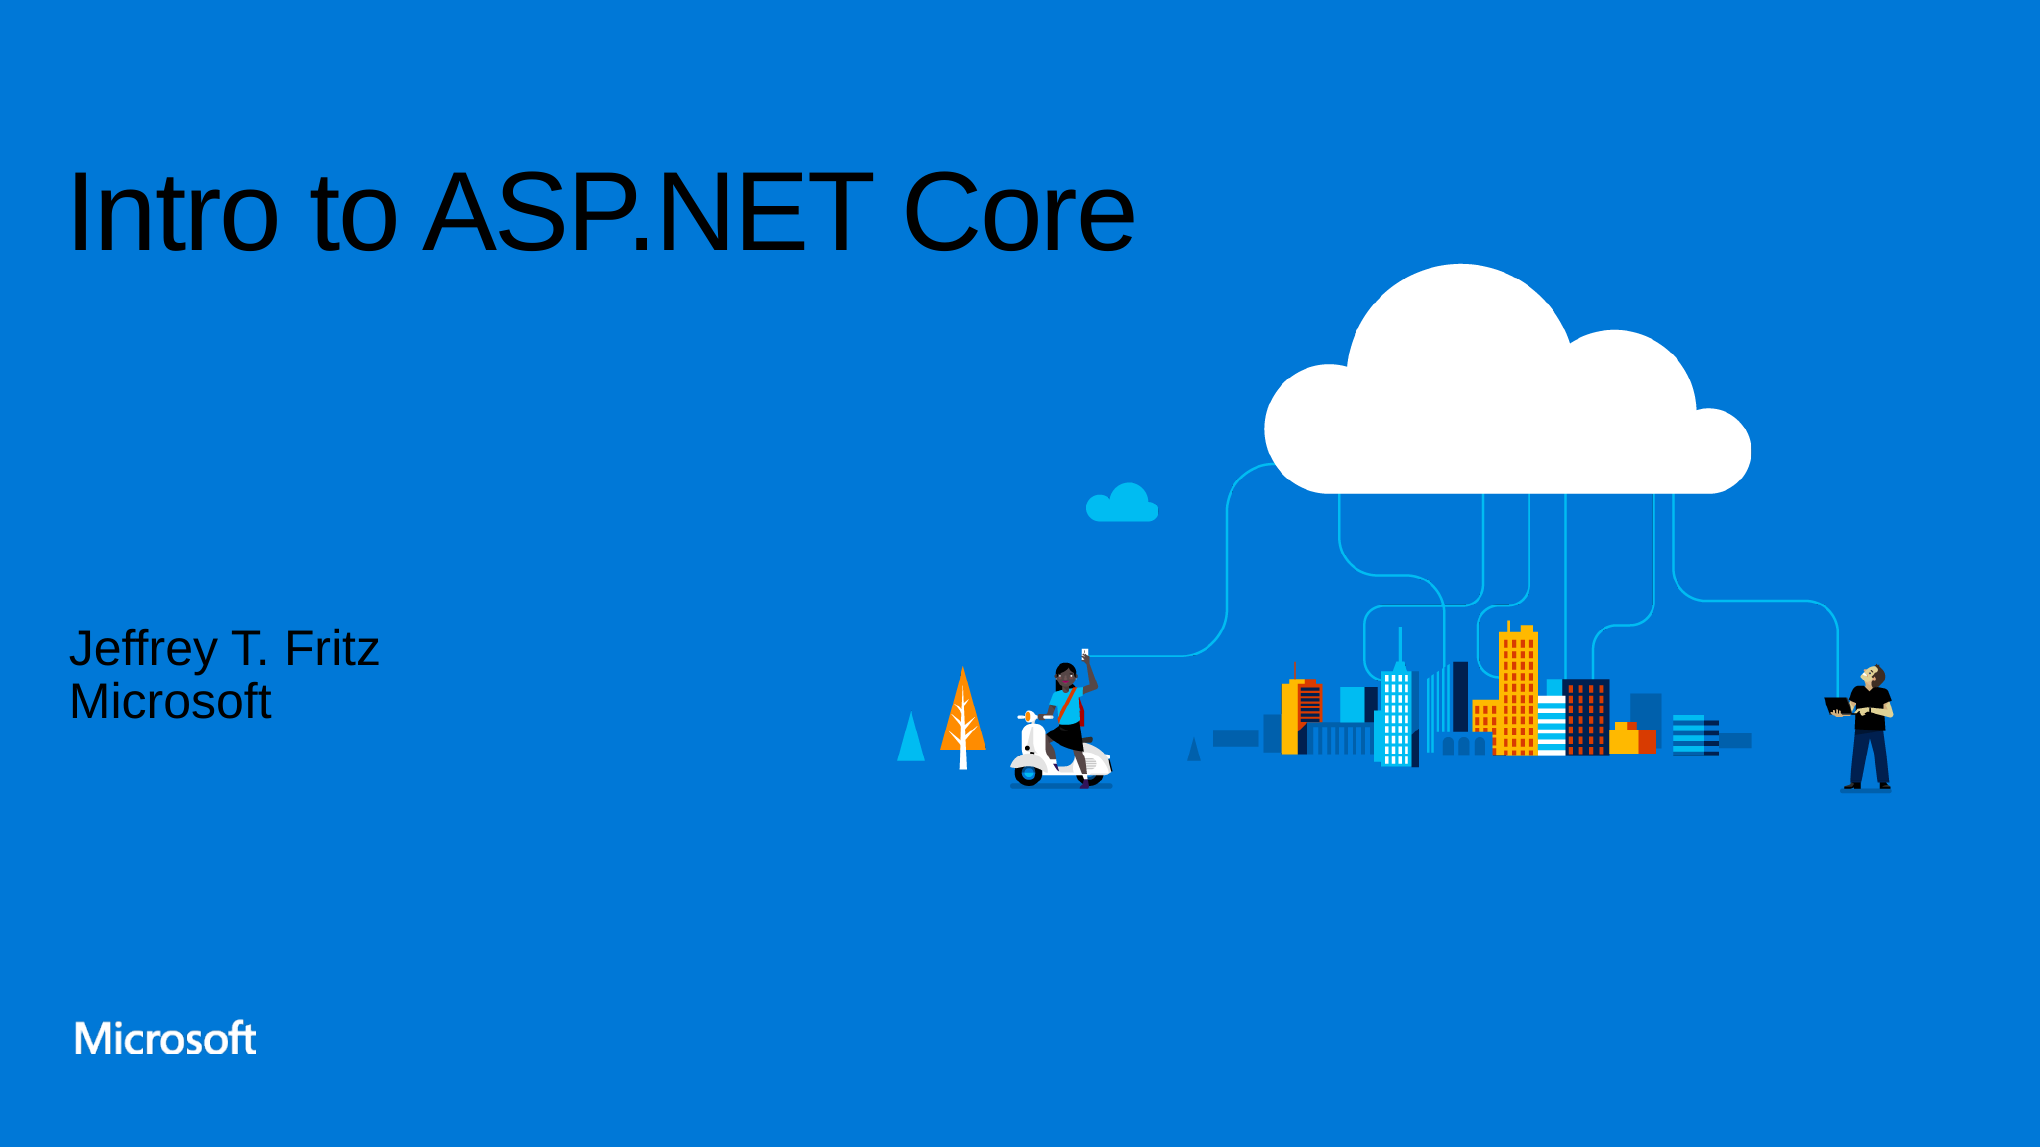

# Intro to ASP.NET Core
Jeffrey T. Fritz
Microsoft